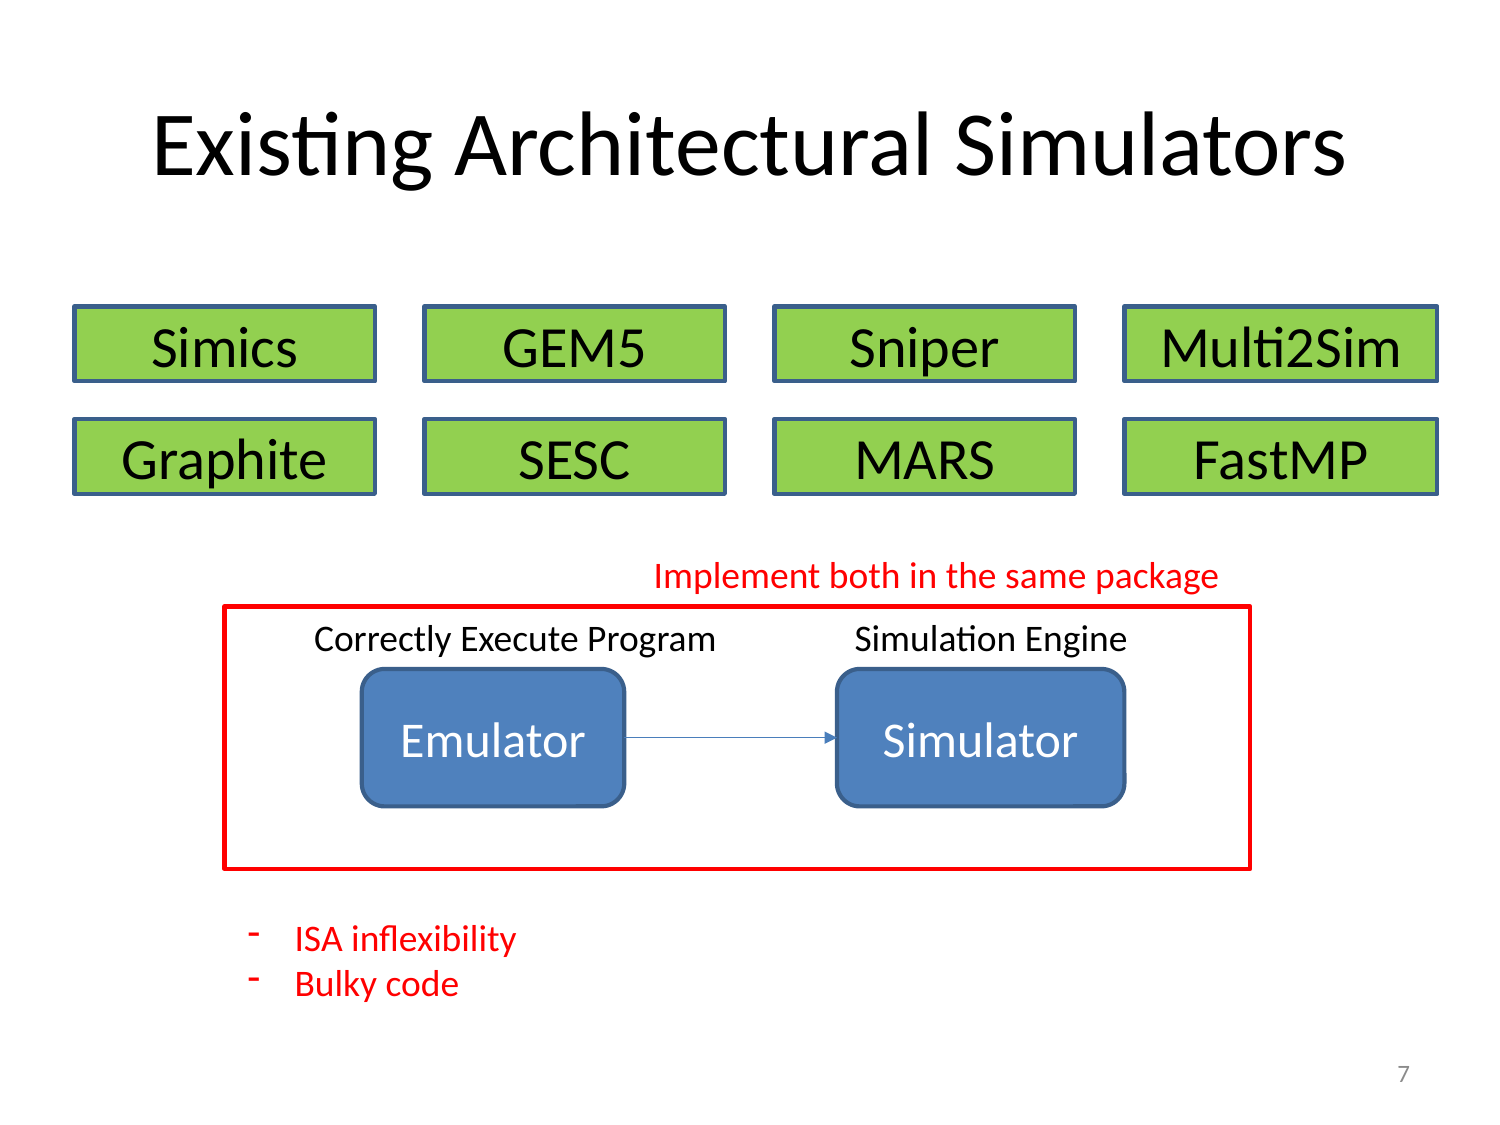

# Existing Architectural Simulators
GEM5
Sniper
Multi2Sim
Simics

SESC
MARS
FastMP
Graphite
Implement both in the same package

Correctly Execute Program
Simulation Engine
Emulator
Simulator
ISA inflexibility
Bulky code
7